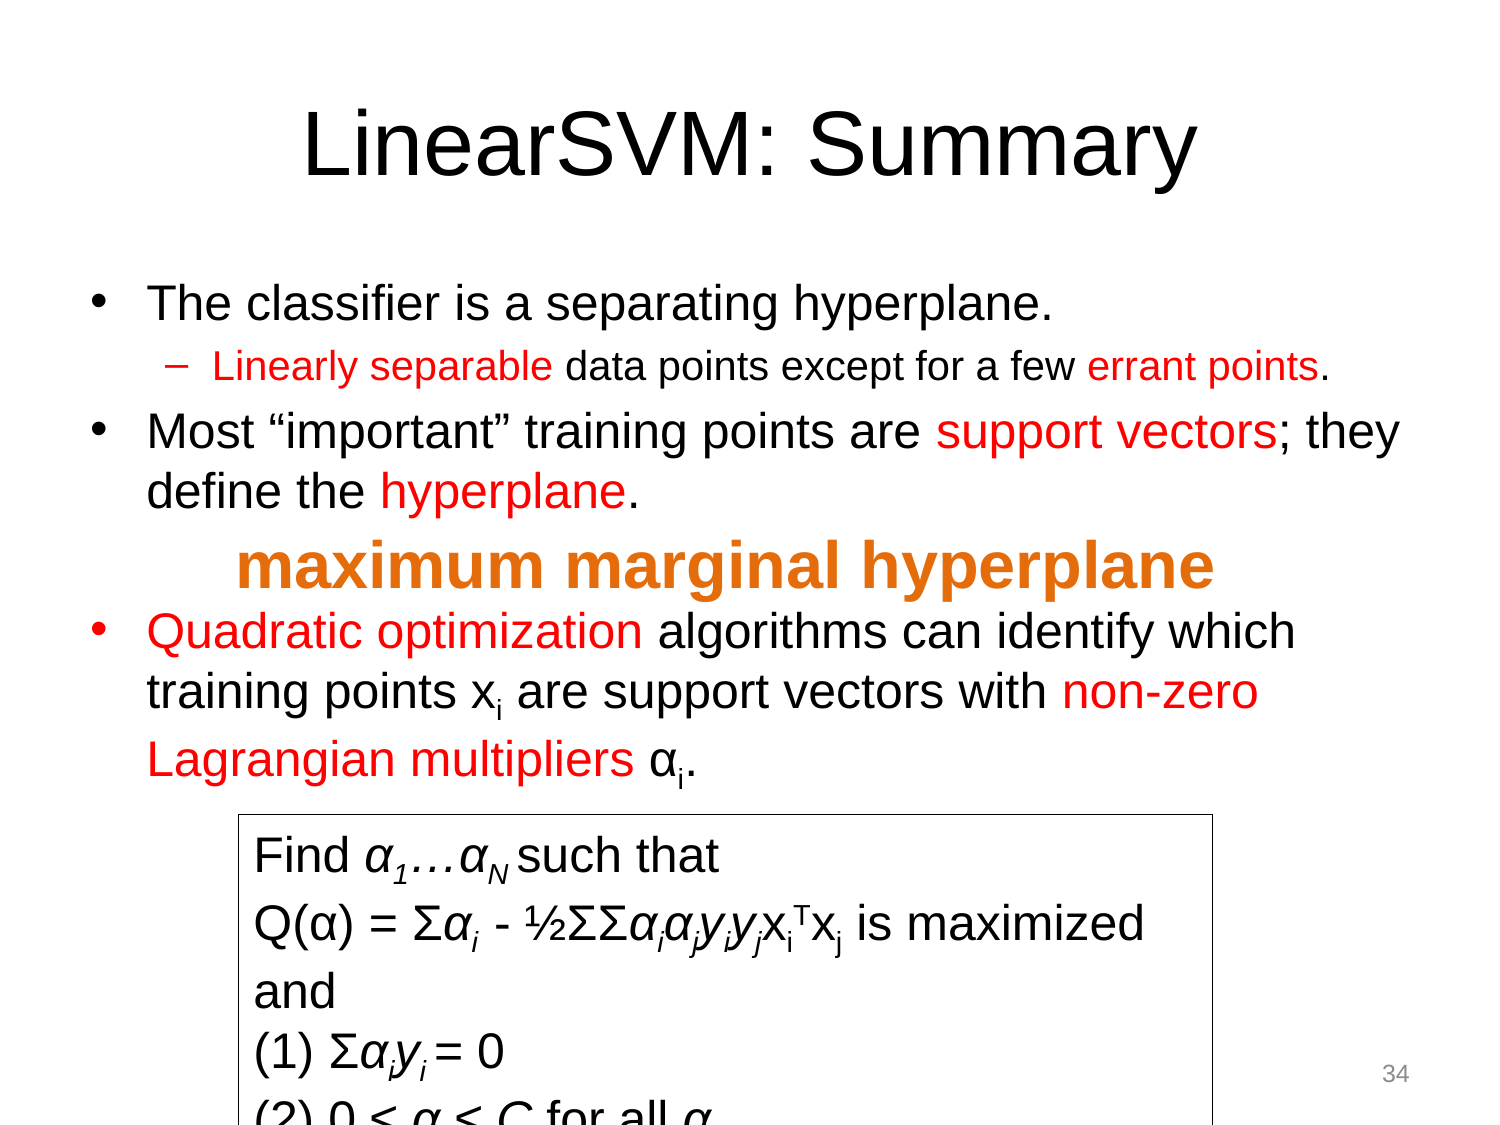

# LinearSVM: Summary
The classifier is a separating hyperplane.
Linearly separable data points except for a few errant points.
Most “important” training points are support vectors; they define the hyperplane.

Quadratic optimization algorithms can identify which training points xi are support vectors with non-zero Lagrangian multipliers αi.

maximum marginal hyperplane
Find α1…αN such that
Q(α) = Σαi  - ½ΣΣαiαjyiyjxiTxj is maximized and
(1) Σαiyi = 0
(2) 0 ≤ αi ≤ C for all αi
34